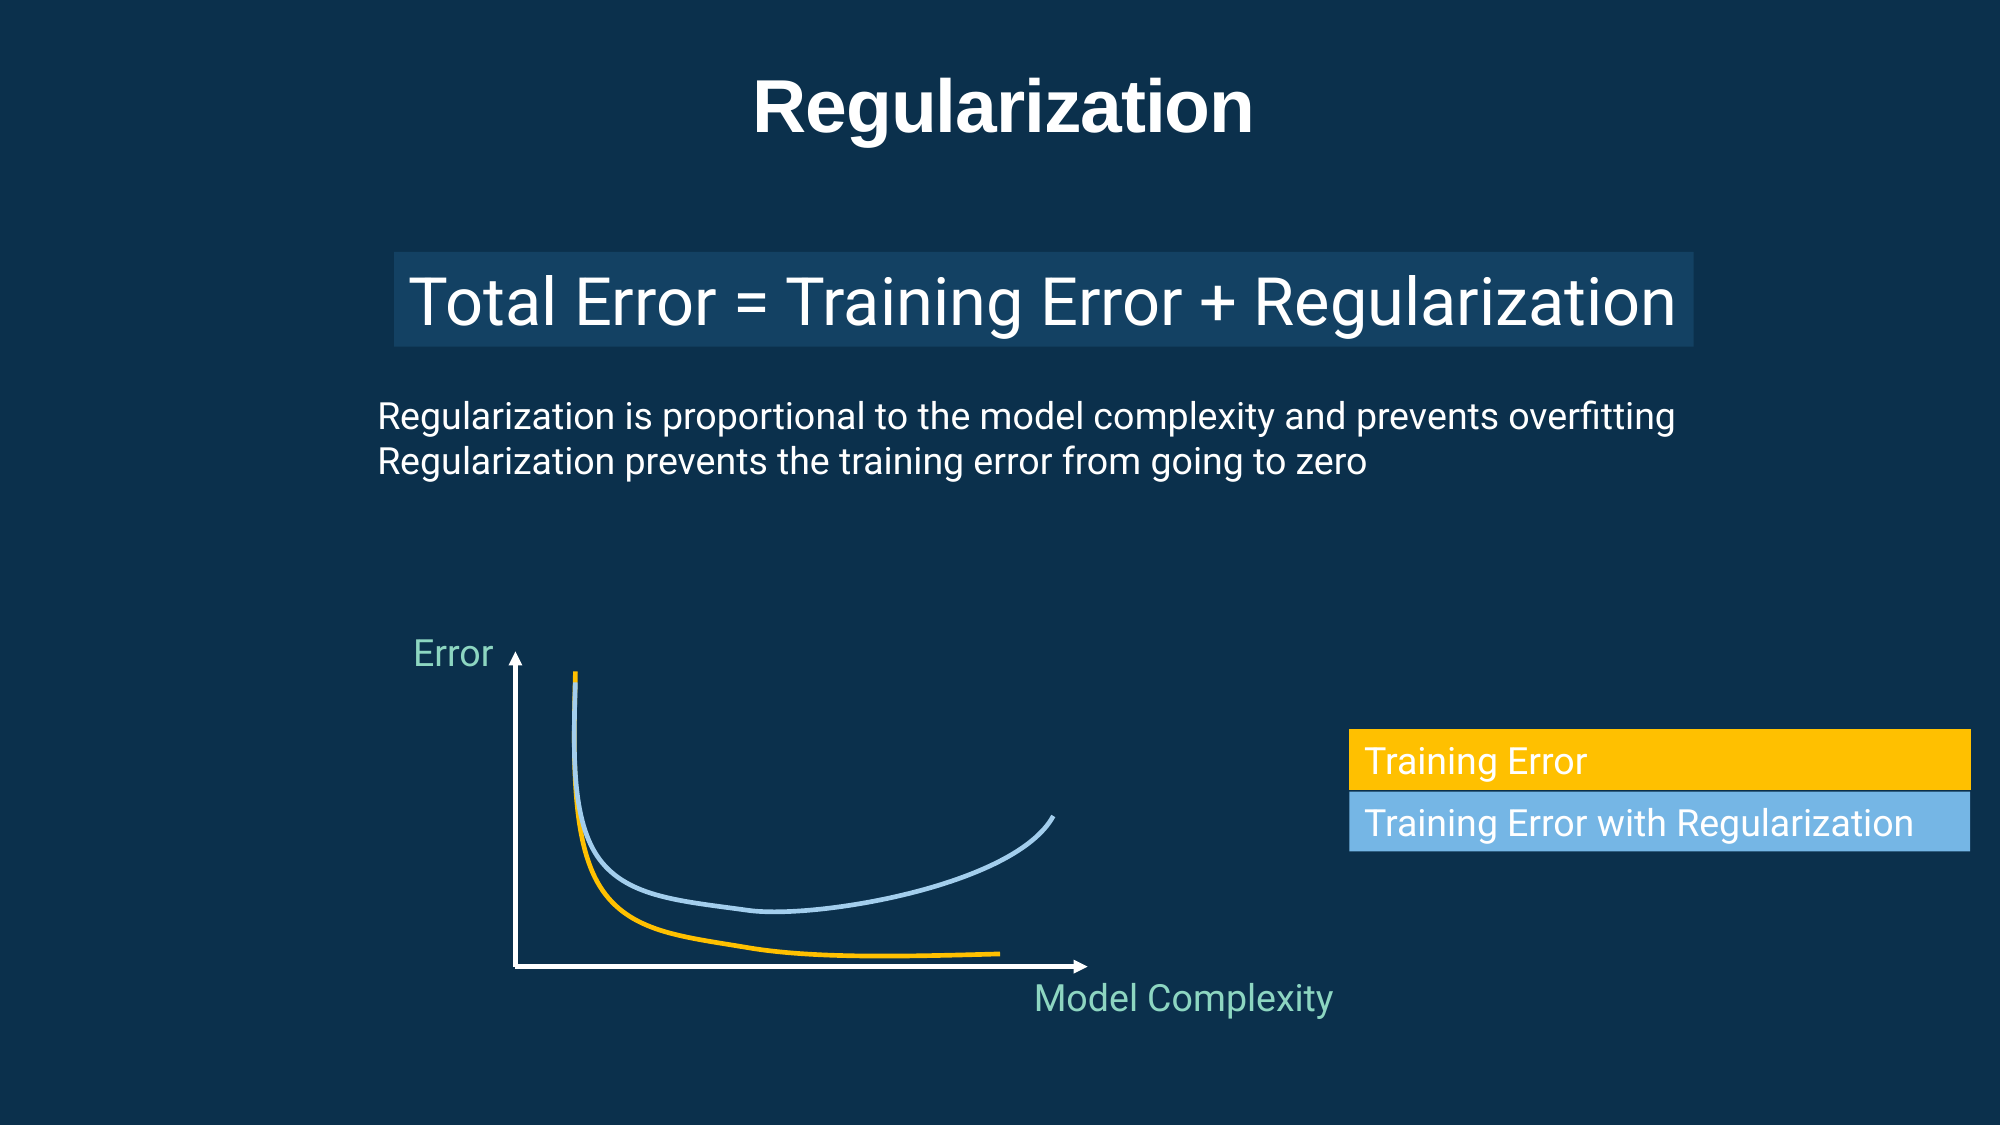

Regularization
Total Error = Training Error + Regularization
Regularization is proportional to the model complexity and prevents overfitting
Regularization prevents the training error from going to zero
Error

Training Error
Training Error with Regularization
Model Complexity